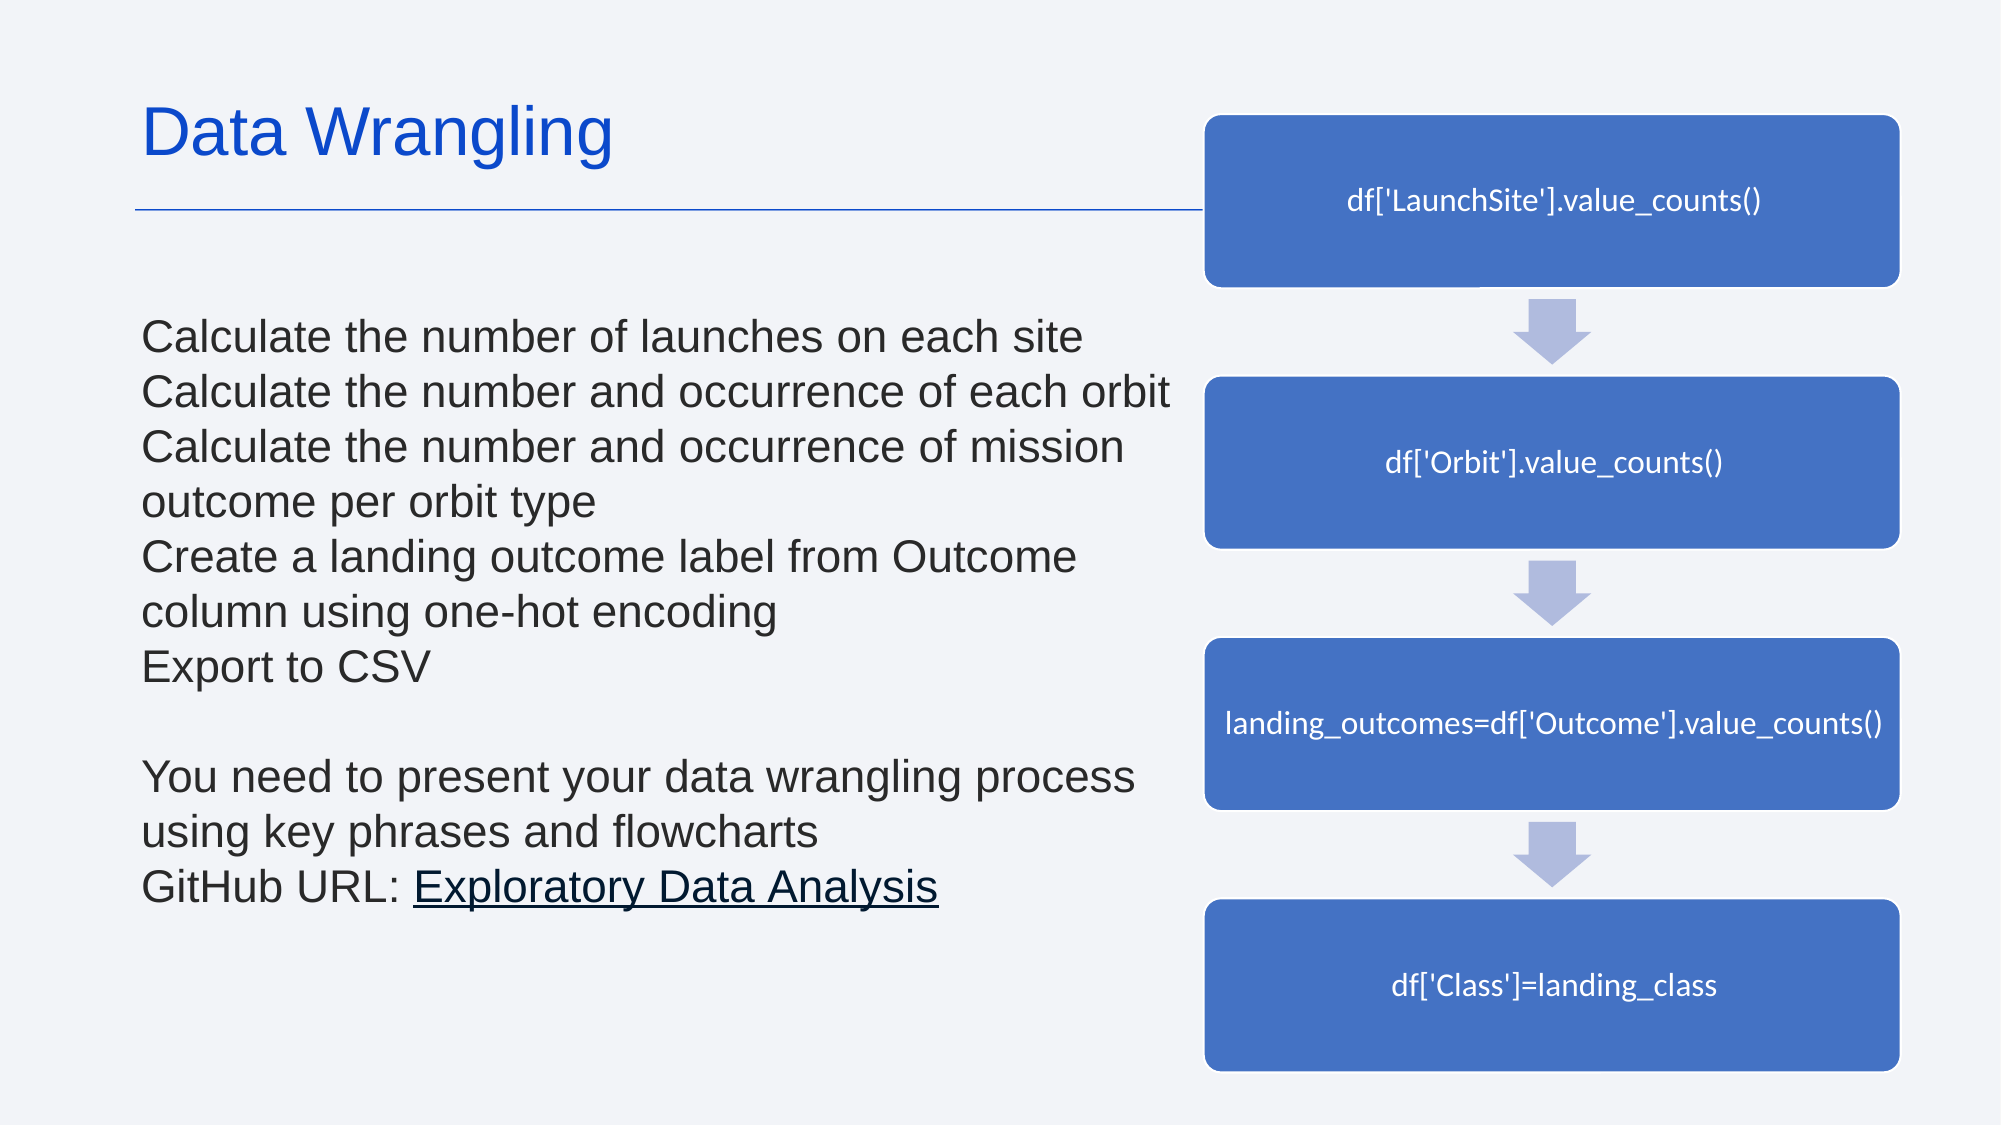

Data Wrangling
df['LaunchSite'].value_counts()

df['Orbit'].value_counts()

landing_outcomes=df['Outcome'].value_counts()

df['Class']=landing_class
Calculate the number of launches on each site
Calculate the number and occurrence of each orbit
Calculate the number and occurrence of mission outcome per orbit type
Create a landing outcome label from Outcome column using one-hot encoding
Export to CSV

You need to present your data wrangling process using key phrases and flowcharts
GitHub URL: Exploratory Data Analysis

11